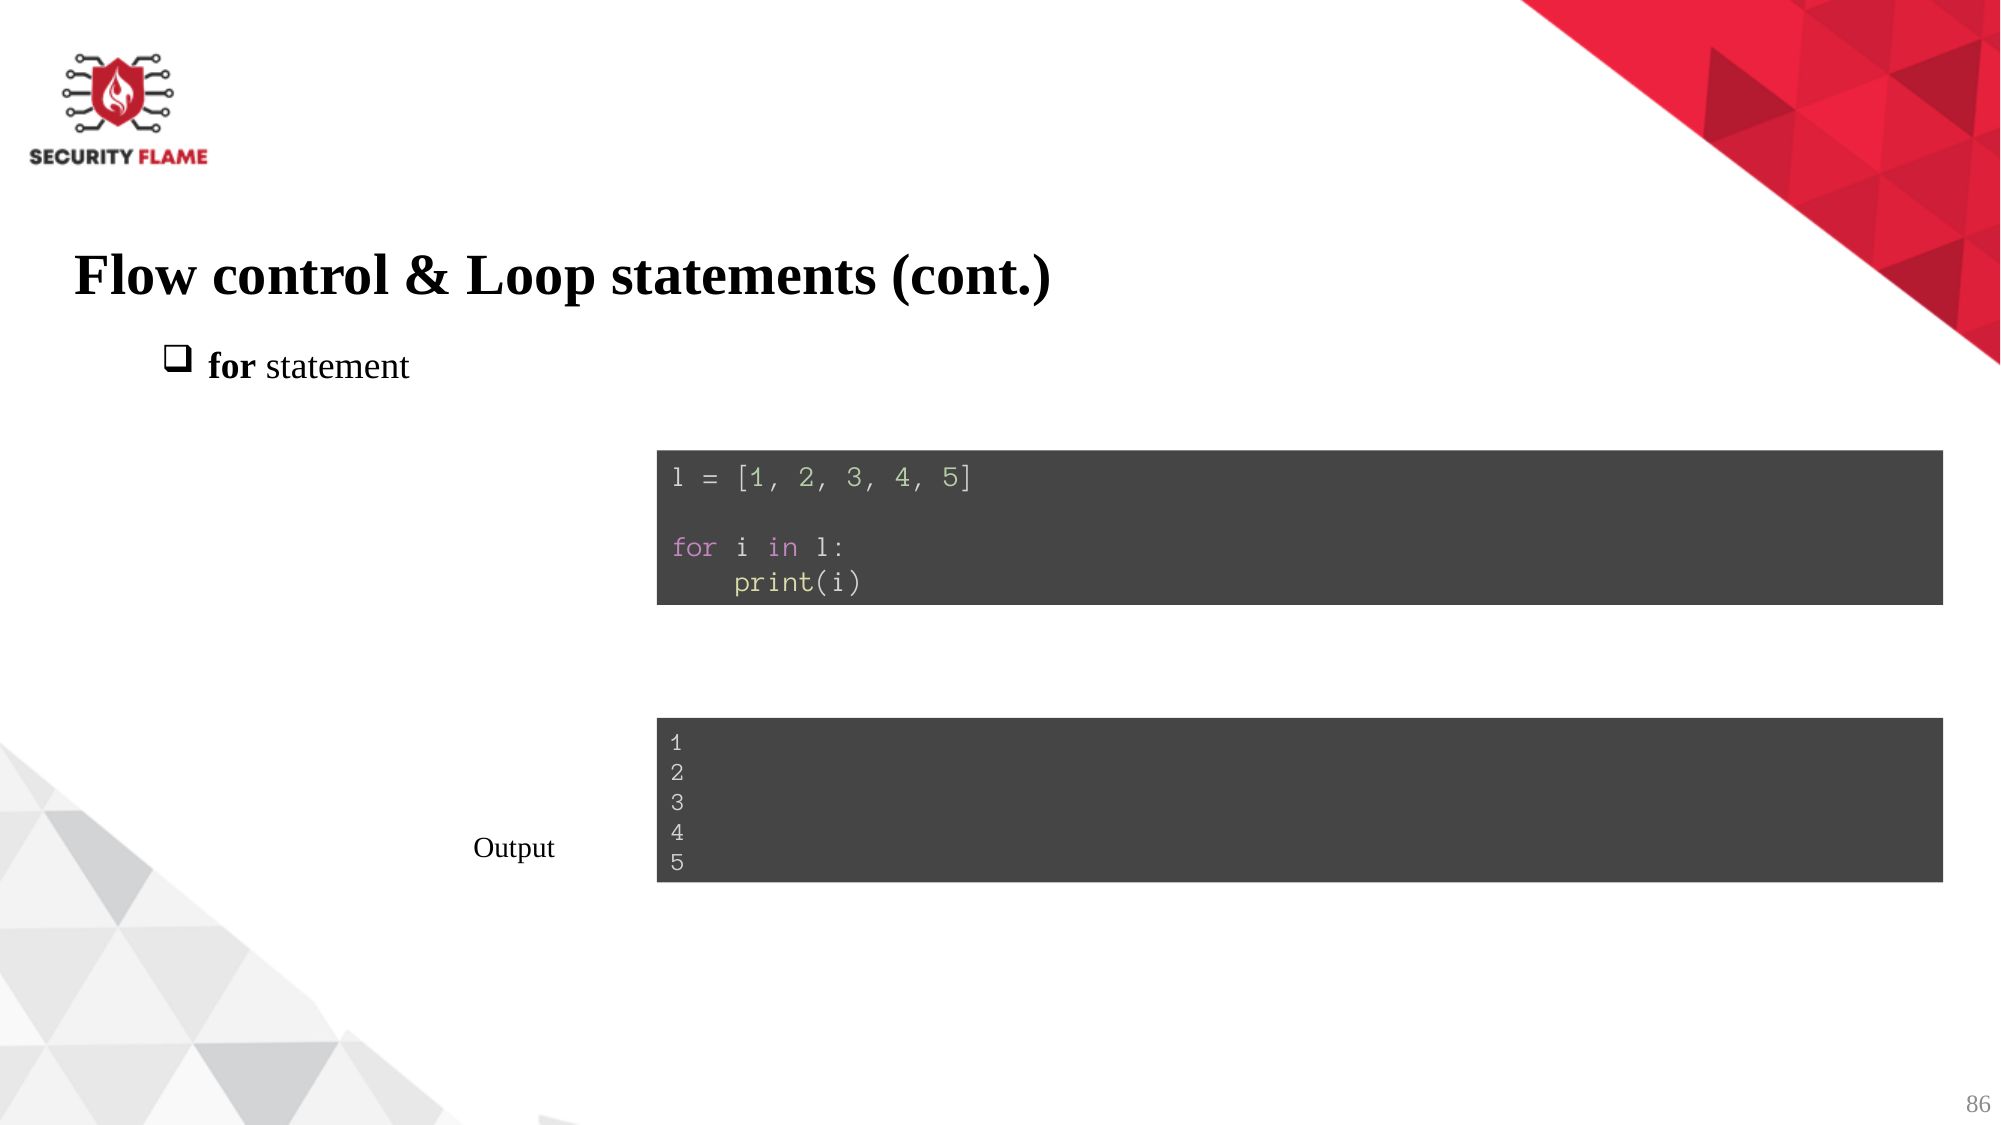

Flow control & Loop statements (cont.)
for statement
l = [1, 2, 3, 4, 5]
for i in l:
    print(i)
1
2
3
4
5
Output
86